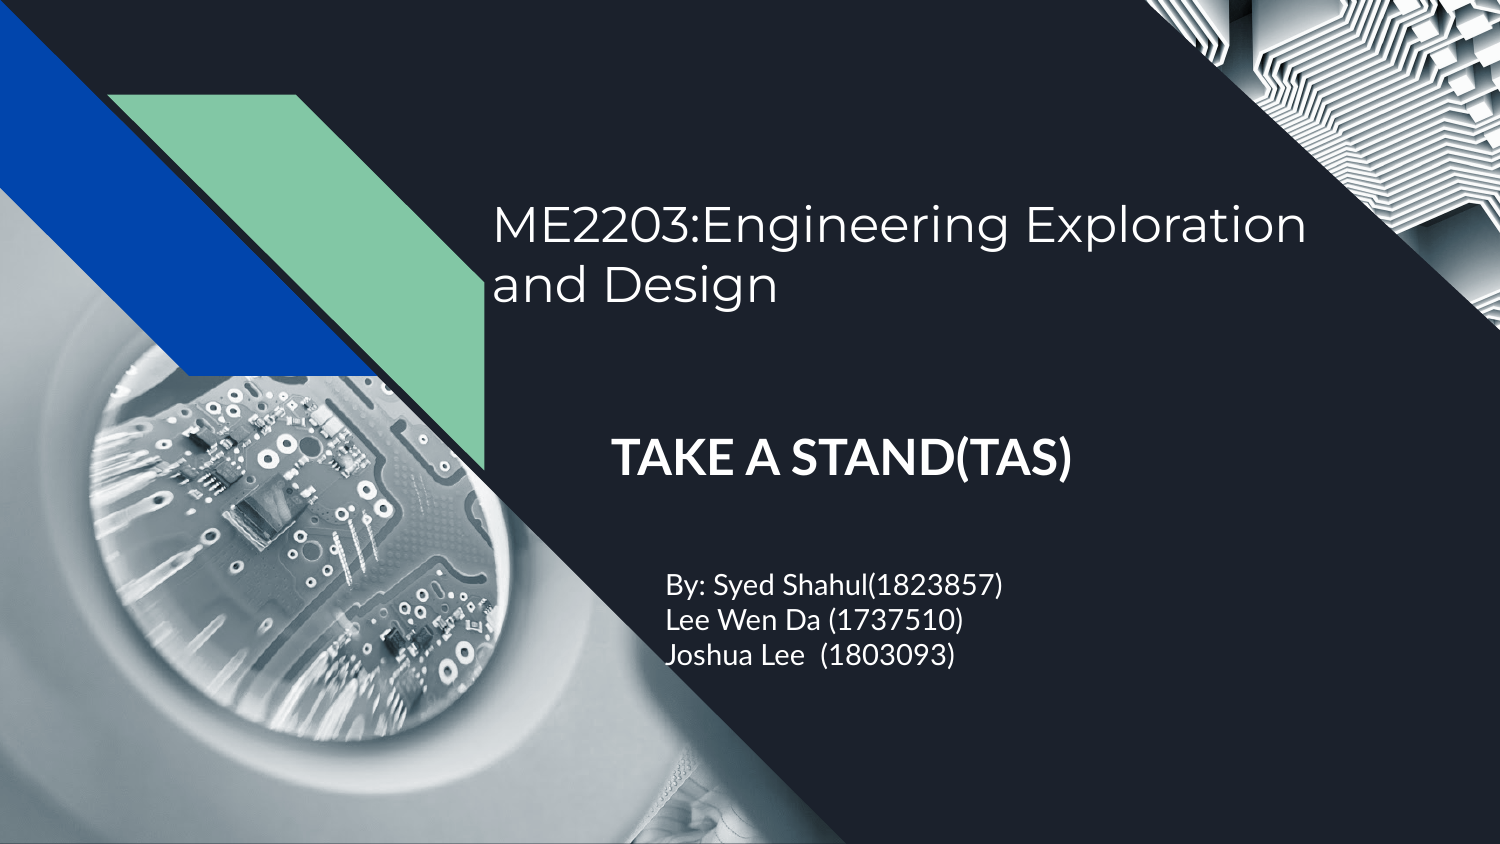

# ME2203:Engineering Exploration and Design
TAKE A STAND(TAS)
By: Syed Shahul(1823857)
Lee Wen Da (1737510)
Joshua Lee  (1803093)